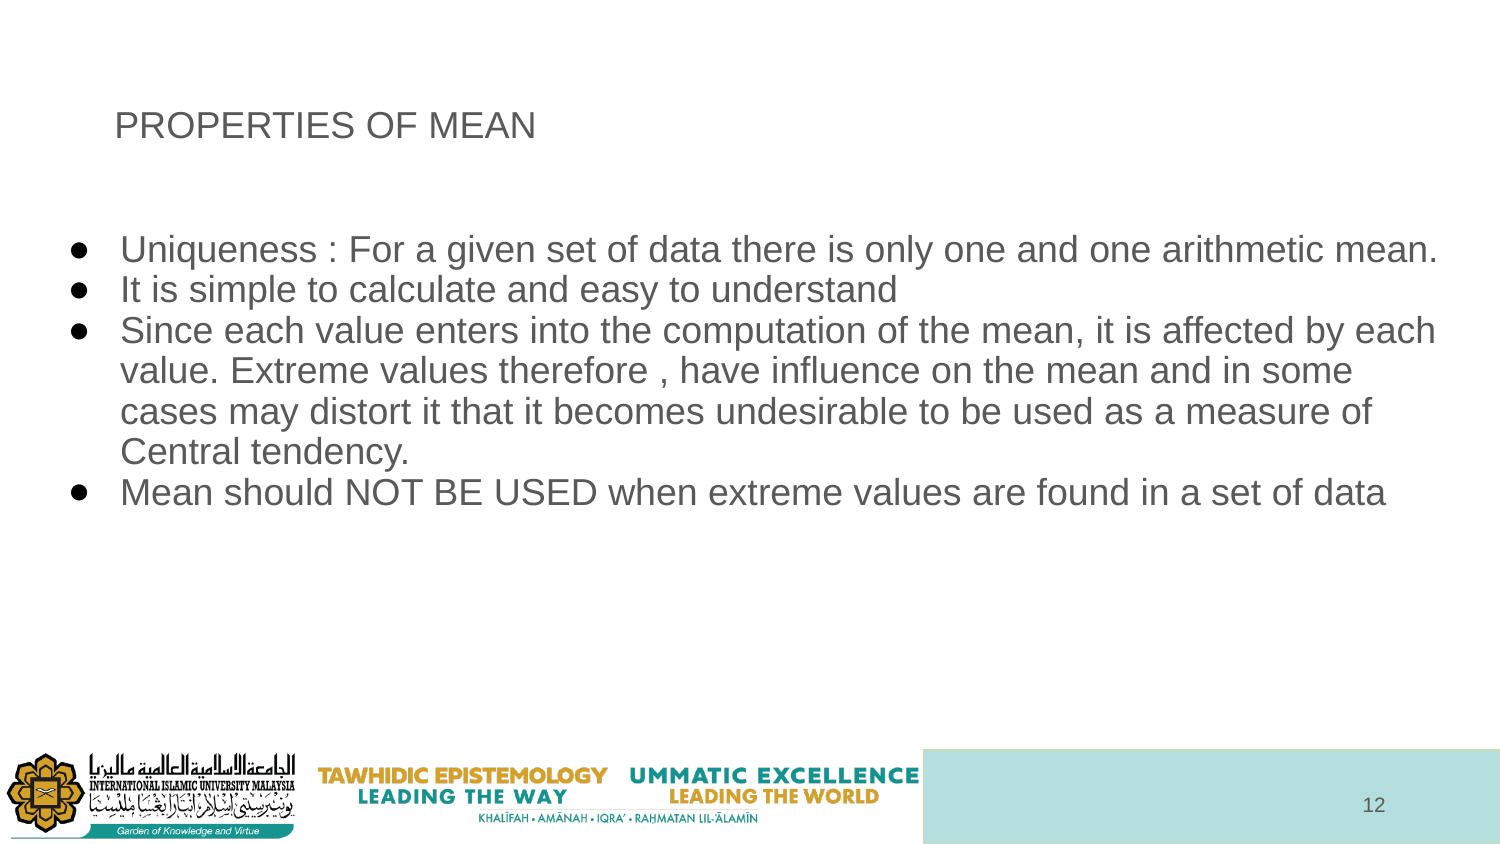

# PROPERTIES OF MEAN
Uniqueness : For a given set of data there is only one and one arithmetic mean.
It is simple to calculate and easy to understand
Since each value enters into the computation of the mean, it is affected by each value. Extreme values therefore , have influence on the mean and in some cases may distort it that it becomes undesirable to be used as a measure of Central tendency.
Mean should NOT BE USED when extreme values are found in a set of data
12